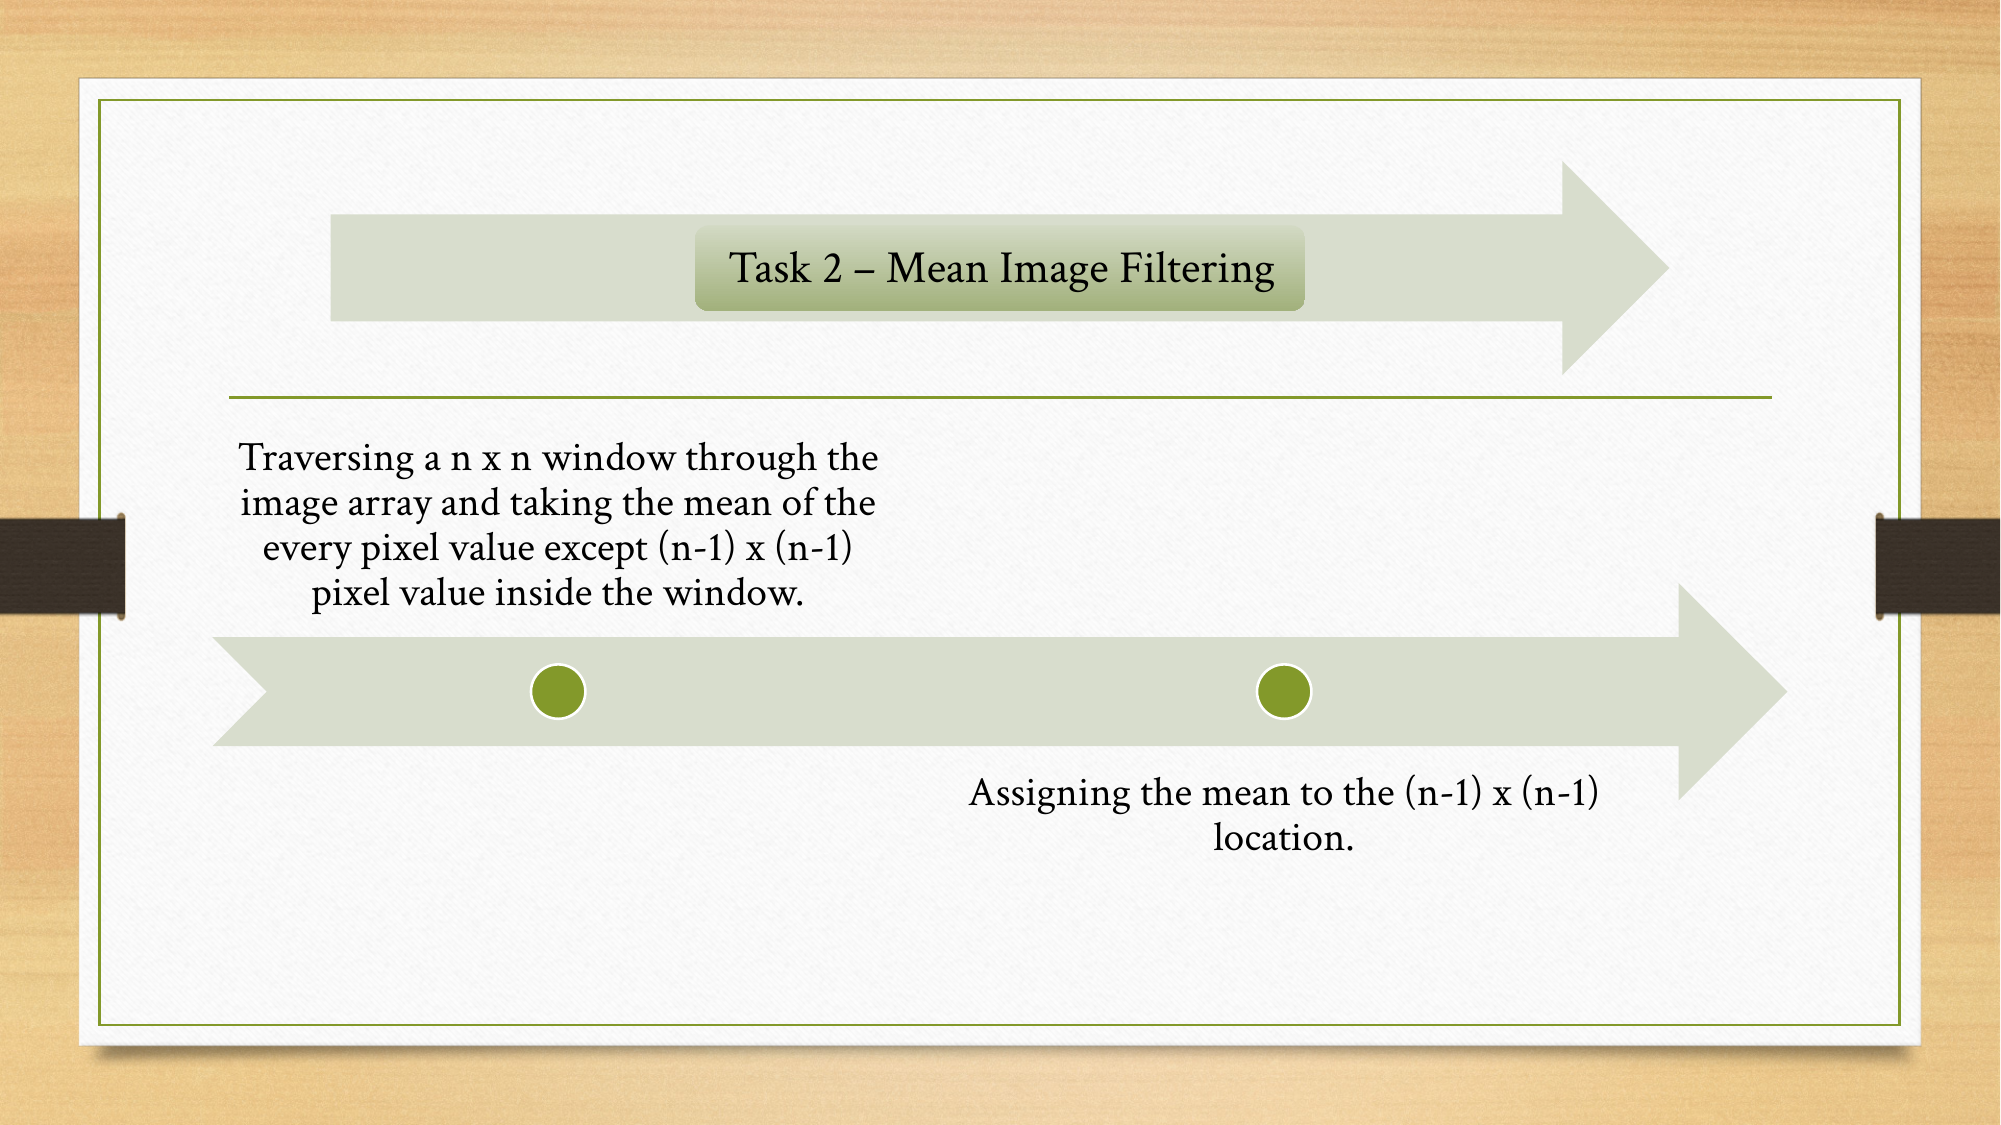

Task 2 – Mean Image Filtering
Traversing a n x n window through the image array and taking the mean of the every pixel value except (n-1) x (n-1) pixel value inside the window.
Assigning the mean to the (n-1) x (n-1) location.